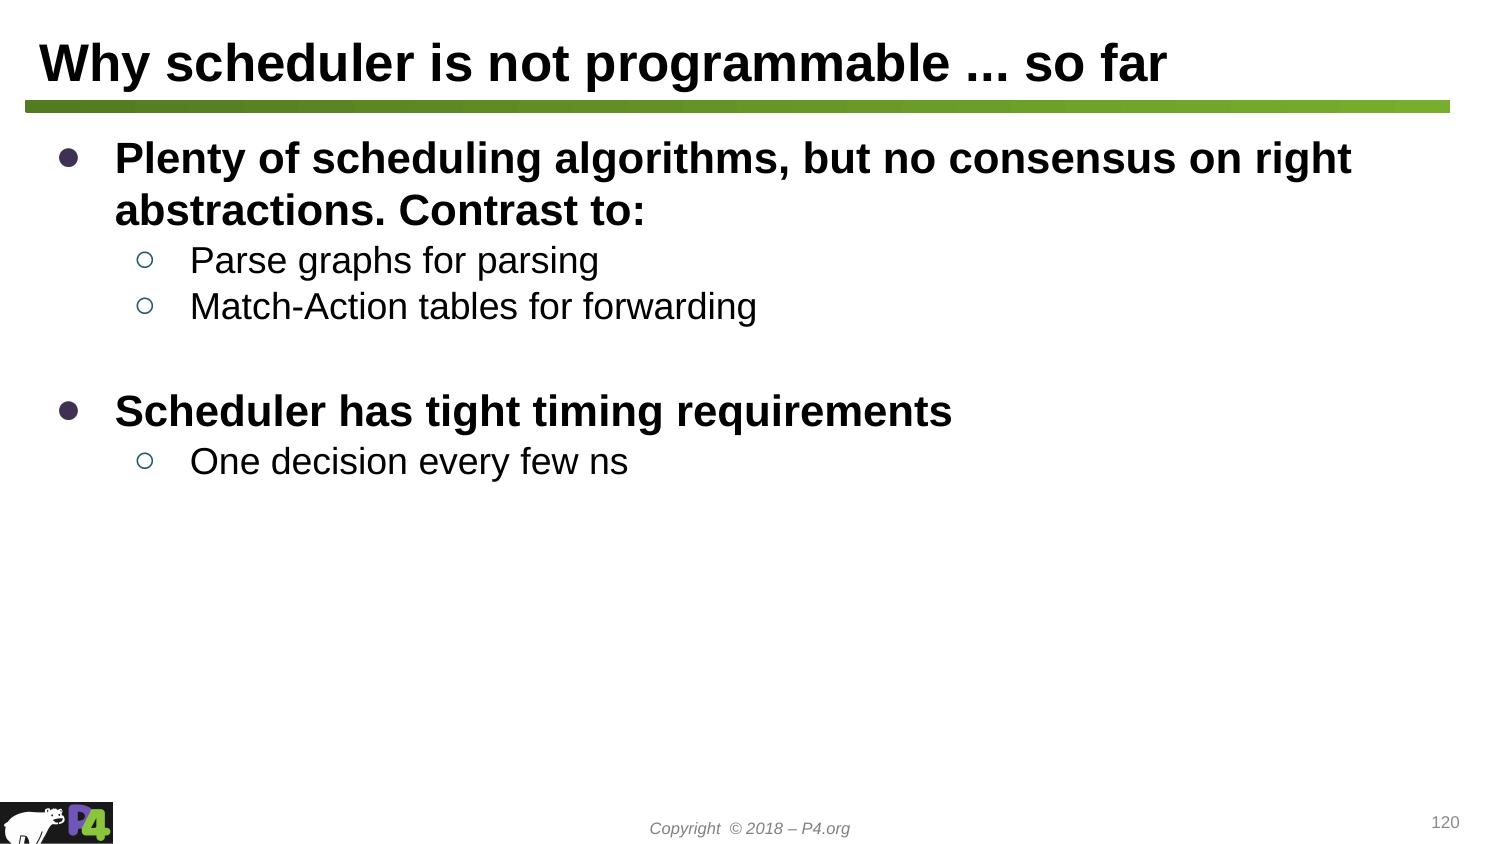

# Why scheduler is not programmable ... so far
Plenty of scheduling algorithms, but no consensus on right abstractions. Contrast to:
Parse graphs for parsing
Match-Action tables for forwarding

Scheduler has tight timing requirements
One decision every few ns
120